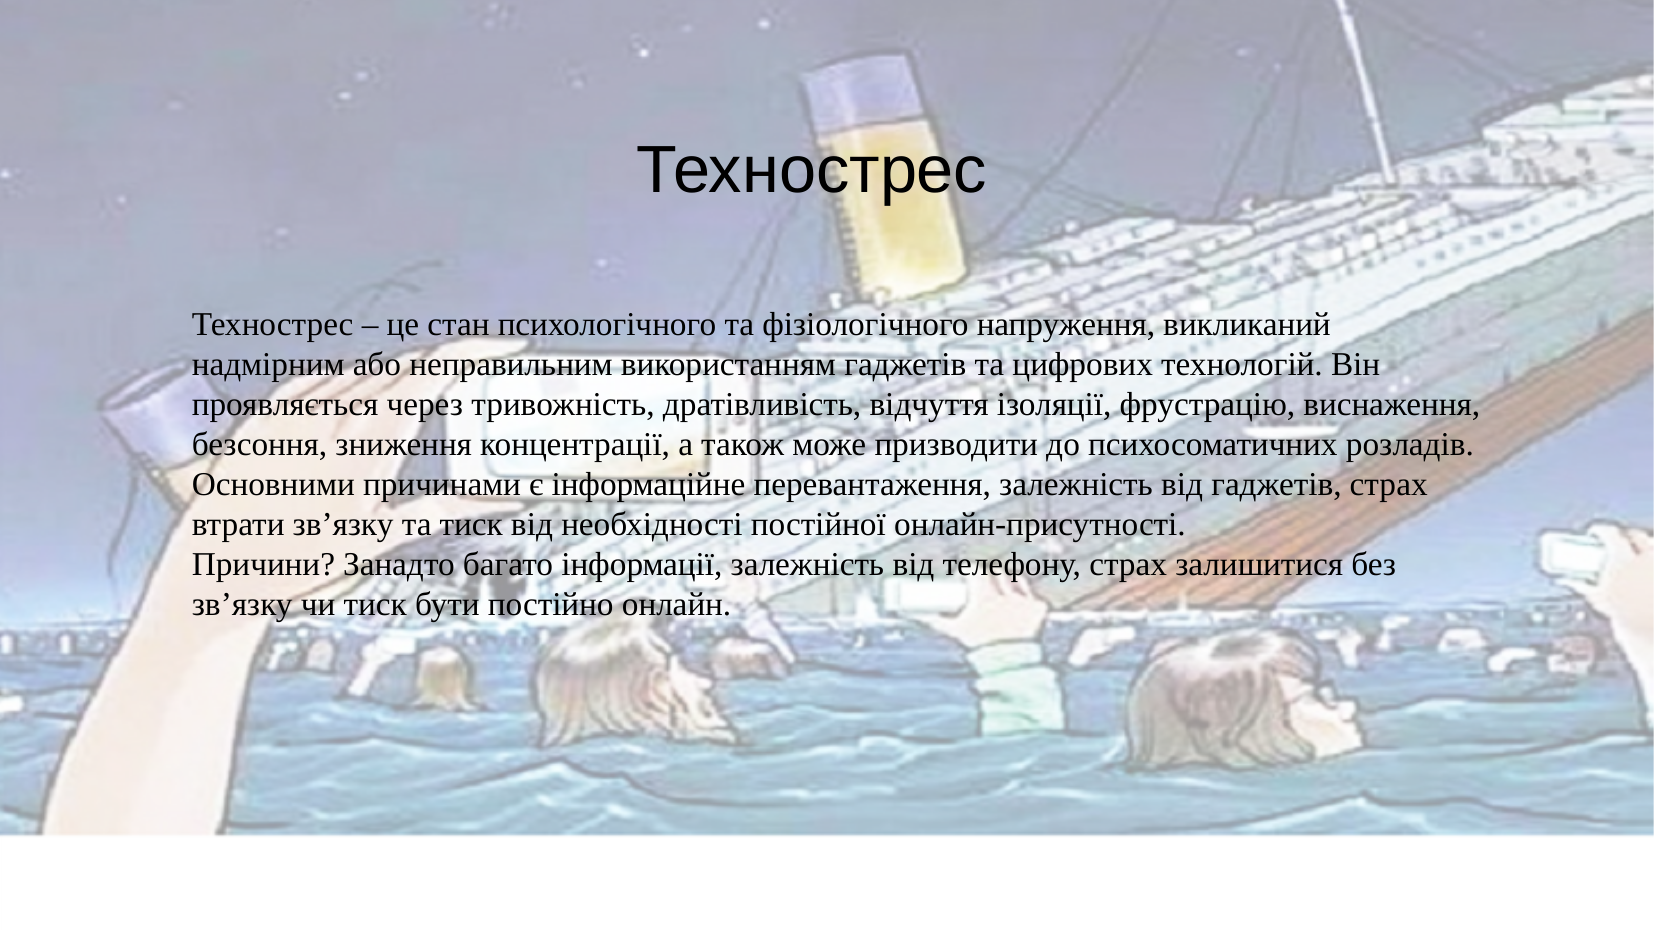

#
Технострес
Технострес – це стан психологічного та фізіологічного напруження, викликаний надмірним або неправильним використанням гаджетів та цифрових технологій. Він проявляється через тривожність, дратівливість, відчуття ізоляції, фрустрацію, виснаження, безсоння, зниження концентрації, а також може призводити до психосоматичних розладів. Основними причинами є інформаційне перевантаження, залежність від гаджетів, страх втрати зв’язку та тиск від необхідності постійної онлайн-присутності.
Причини? Занадто багато інформації, залежність від телефону, страх залишитися без зв’язку чи тиск бути постійно онлайн.